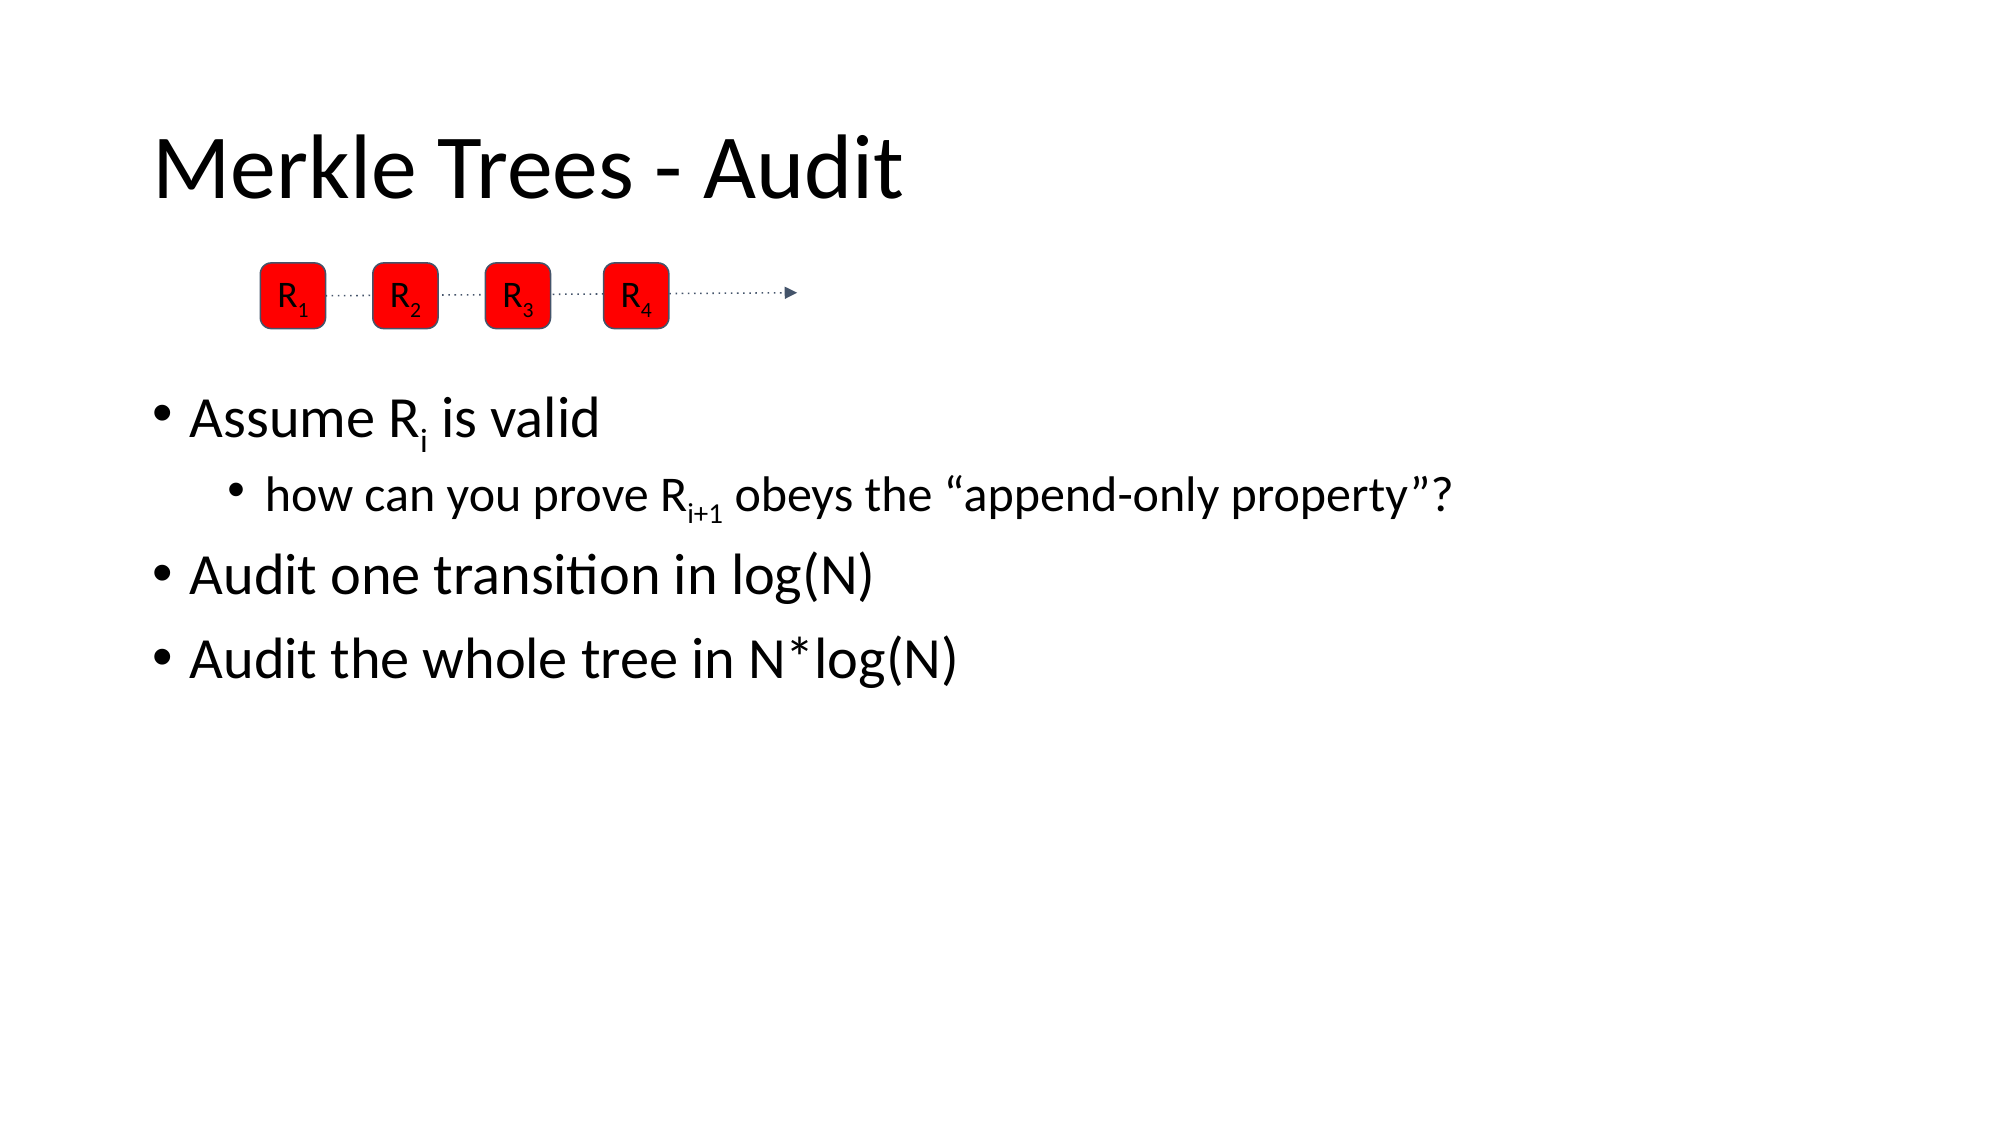

# Merkle Trees - Audit
R1
R2
R3
R4
Assume Ri is valid
how can you prove Ri+1 obeys the “append-only property”?
Audit one transition in log(N)
Audit the whole tree in N*log(N)